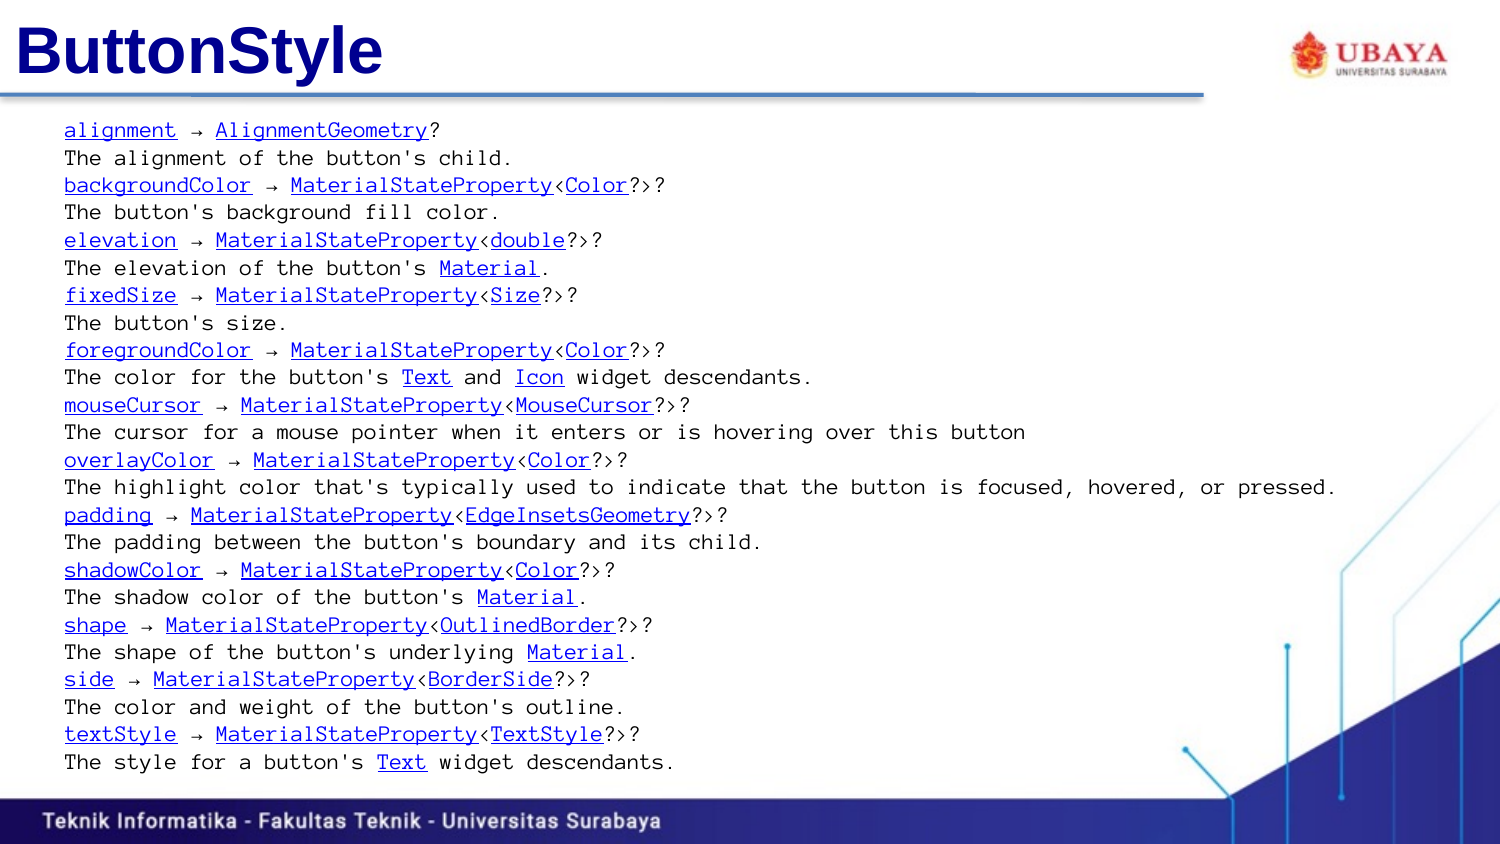

# ButtonStyle

alignment → AlignmentGeometry?
The alignment of the button's child.
backgroundColor → MaterialStateProperty<Color?>?
The button's background fill color.
elevation → MaterialStateProperty<double?>?
The elevation of the button's Material.
fixedSize → MaterialStateProperty<Size?>?
The button's size.
foregroundColor → MaterialStateProperty<Color?>?
The color for the button's Text and Icon widget descendants.
mouseCursor → MaterialStateProperty<MouseCursor?>?
The cursor for a mouse pointer when it enters or is hovering over this button
overlayColor → MaterialStateProperty<Color?>?
The highlight color that's typically used to indicate that the button is focused, hovered, or pressed.
padding → MaterialStateProperty<EdgeInsetsGeometry?>?
The padding between the button's boundary and its child.
shadowColor → MaterialStateProperty<Color?>?
The shadow color of the button's Material.
shape → MaterialStateProperty<OutlinedBorder?>?
The shape of the button's underlying Material.
side → MaterialStateProperty<BorderSide?>?
The color and weight of the button's outline.
textStyle → MaterialStateProperty<TextStyle?>?
The style for a button's Text widget descendants.